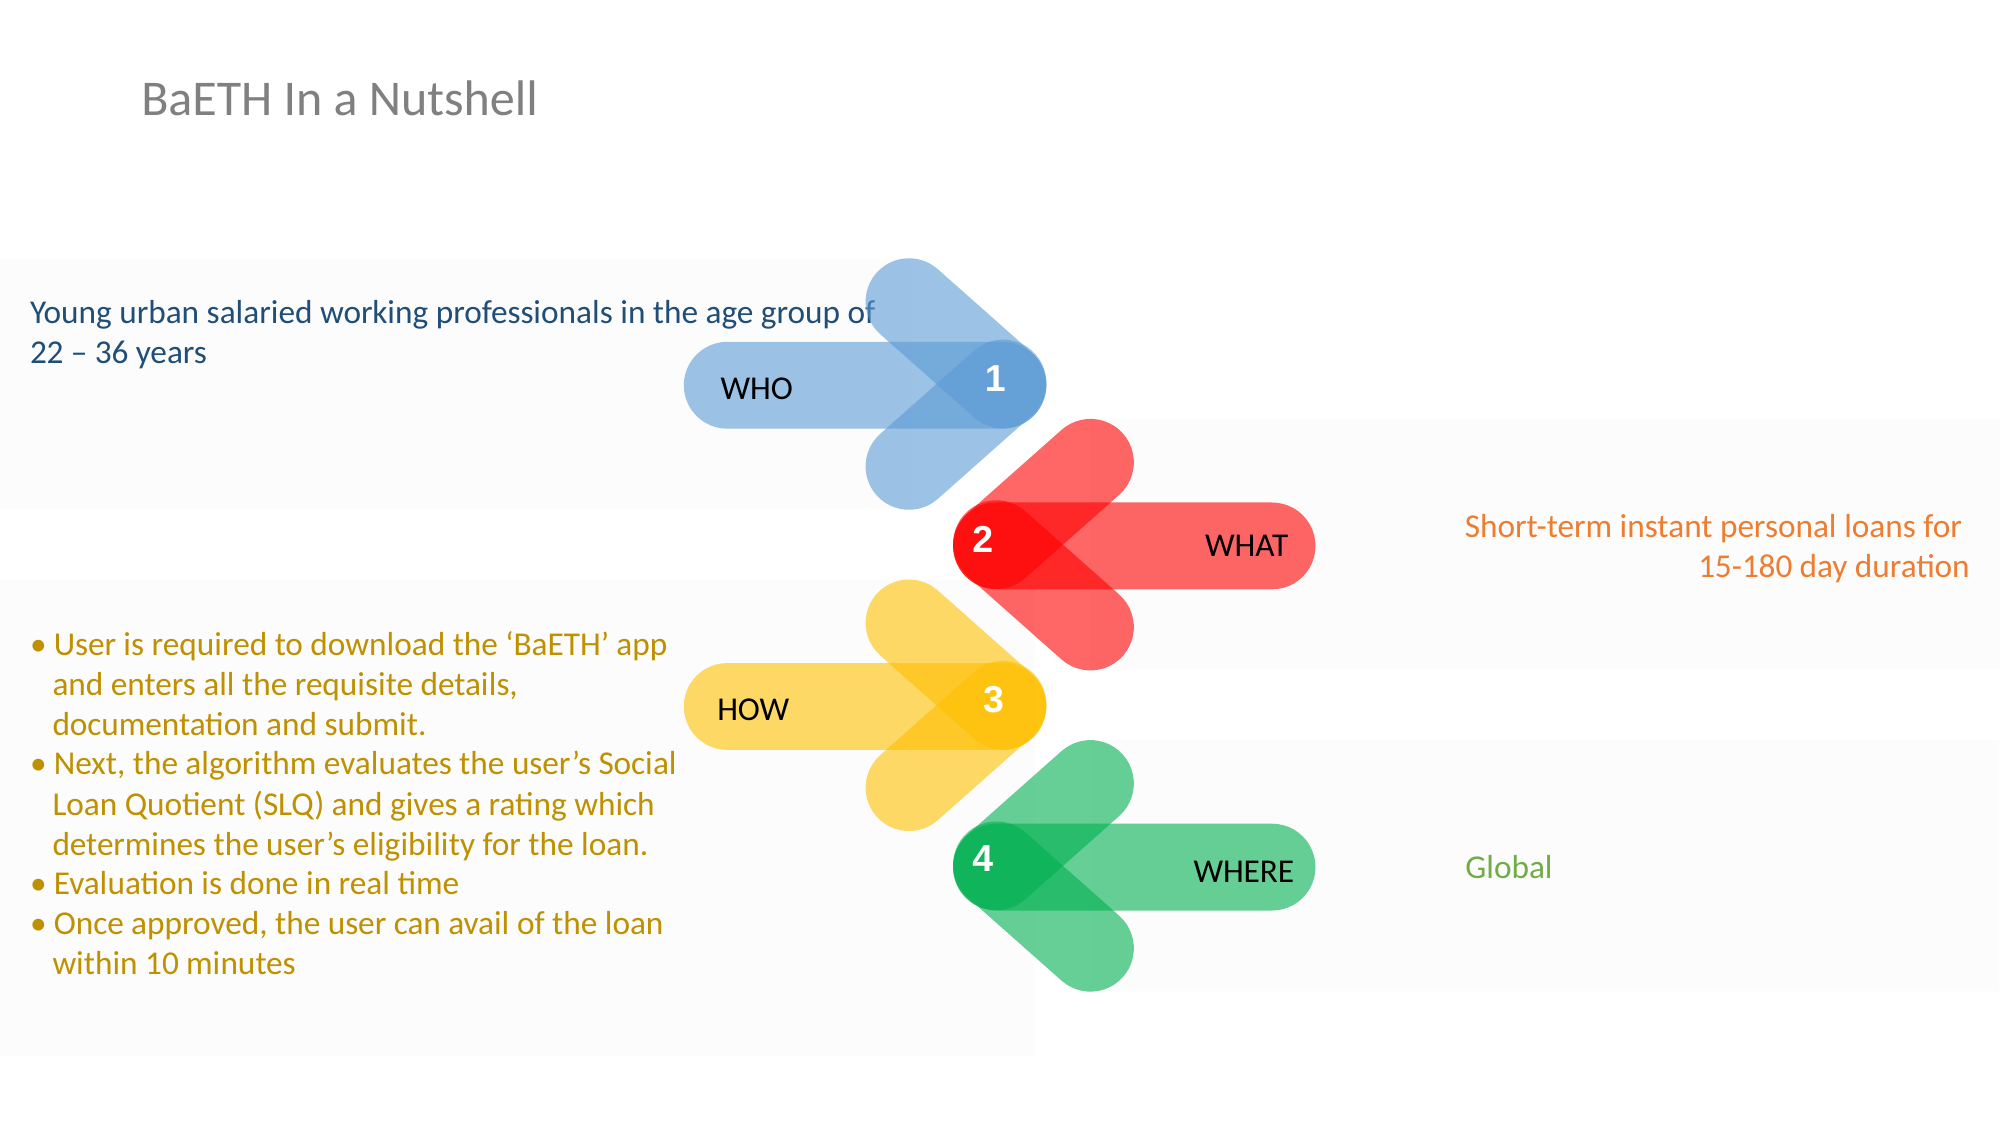

BaETH In a Nutshell

Young urban salaried working professionals in the age group of 22 – 36 years
1
WHO

Short-term instant personal loans for
15-180 day duration
2
WHAT

• User is required to download the ‘BaETH’ app
   and enters all the requisite details,
   documentation and submit.
• Next, the algorithm evaluates the user’s Social
   Loan Quotient (SLQ) and gives a rating which
   determines the user’s eligibility for the loan.
• Evaluation is done in real time
• Once approved, the user can avail of the loan
   within 10 minutes
3
HOW

Global
4
WHERE
6